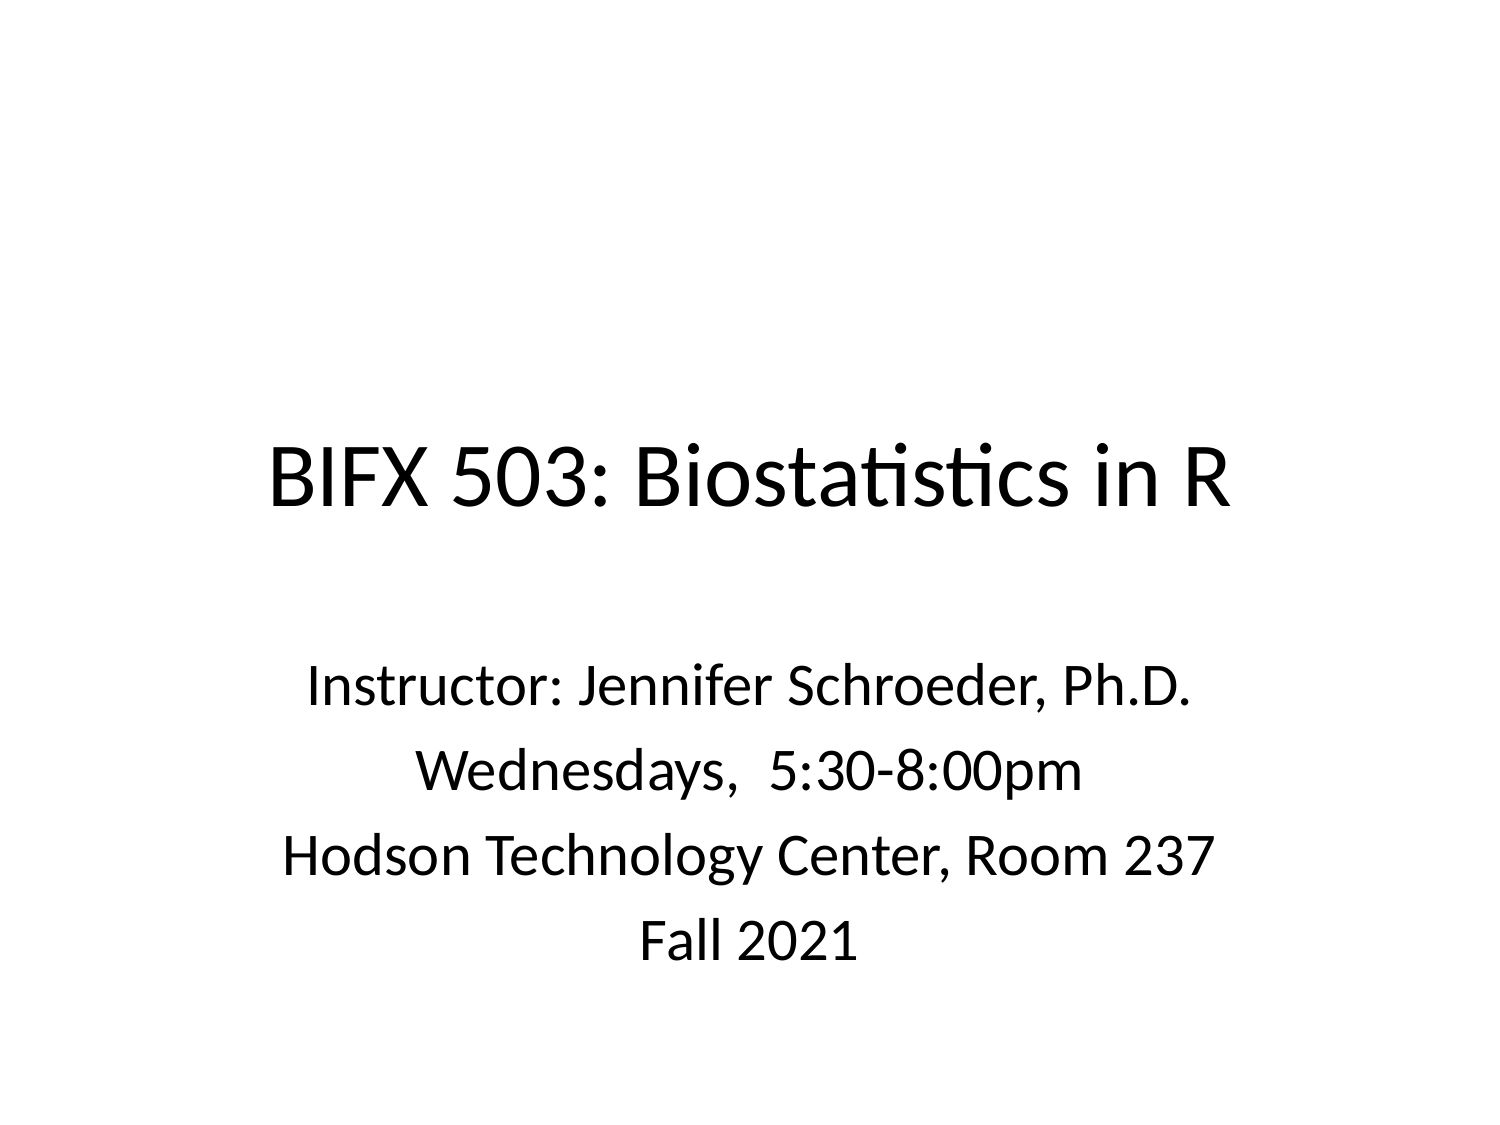

# BIFX 503: Biostatistics in R
Instructor: Jennifer Schroeder, Ph.D.
Wednesdays,  5:30-8:00pm
Hodson Technology Center, Room 237
Fall 2021